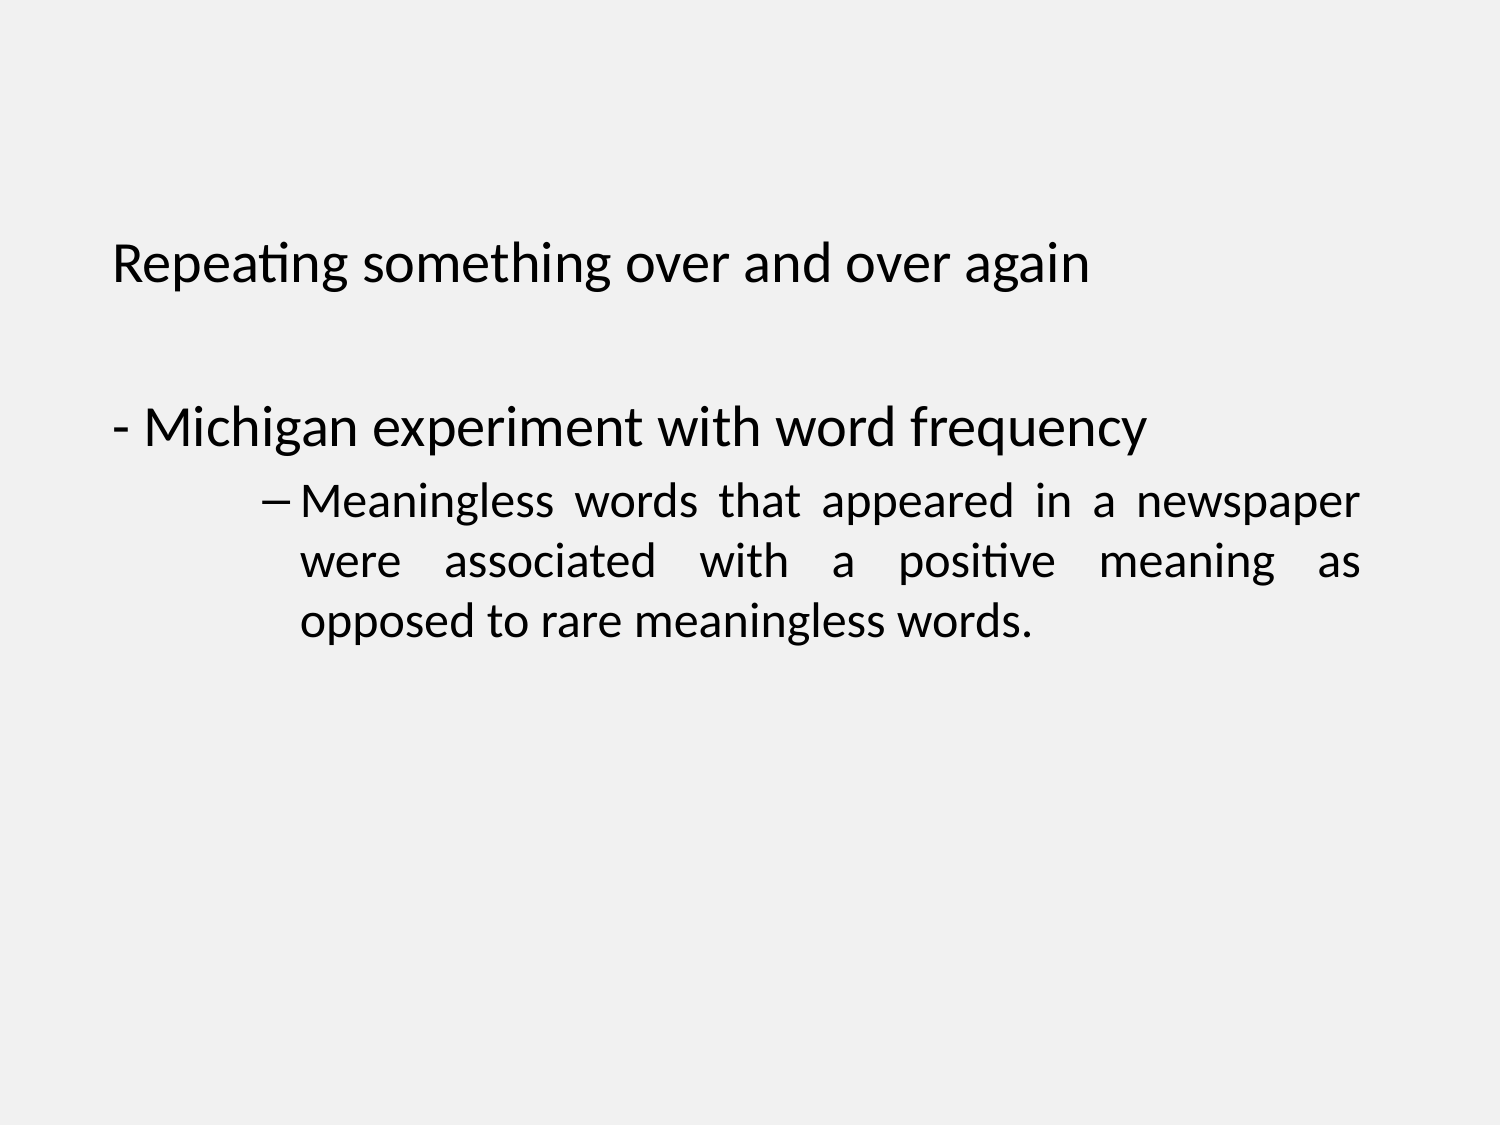

Repeating something over and over again

- Michigan experiment with word frequency
Meaningless words that appeared in a newspaper were associated with a positive meaning as opposed to rare meaningless words.